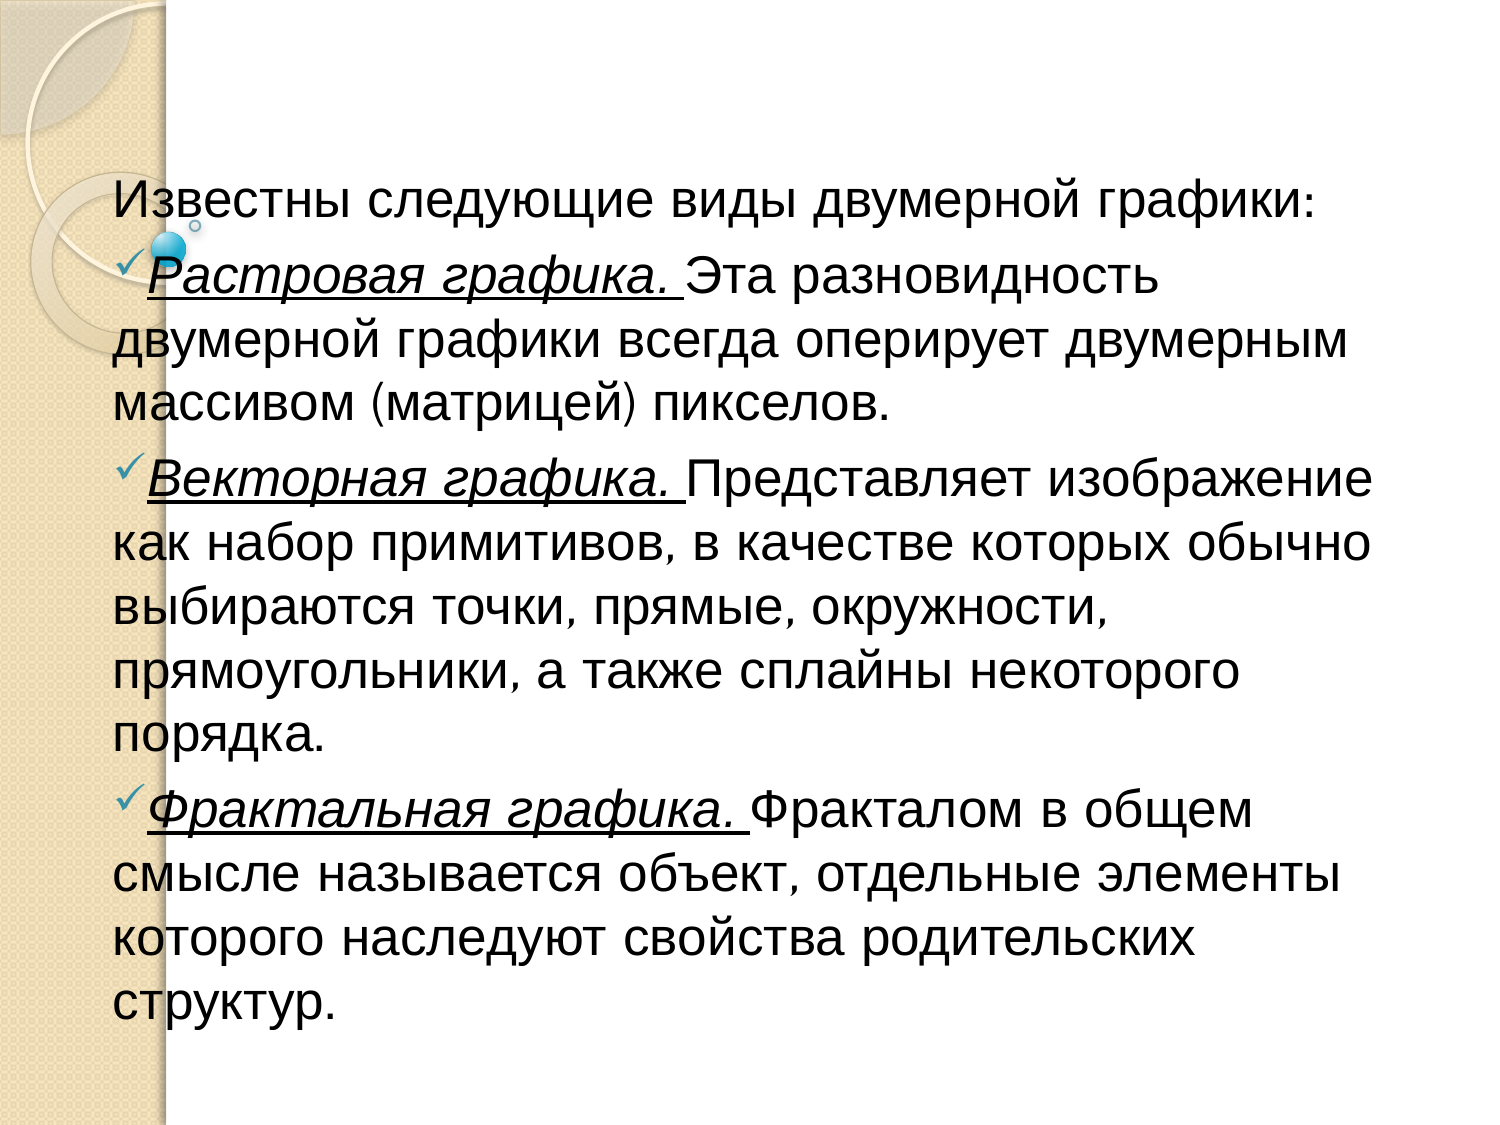

Известны следующие виды двумерной графики:
Растровая графика. Эта разновидность двумерной графики всегда оперирует двумерным массивом (матрицей) пикселов.
Векторная графика. Представляет изображение как набор примитивов, в качестве которых обычно выбираются точки, прямые, окружности, прямоугольники, а также сплайны некоторого порядка.
Фрактальная графика. Фракталом в общем смысле называется объект, отдельные элементы которого наследуют свойства родительских структур.